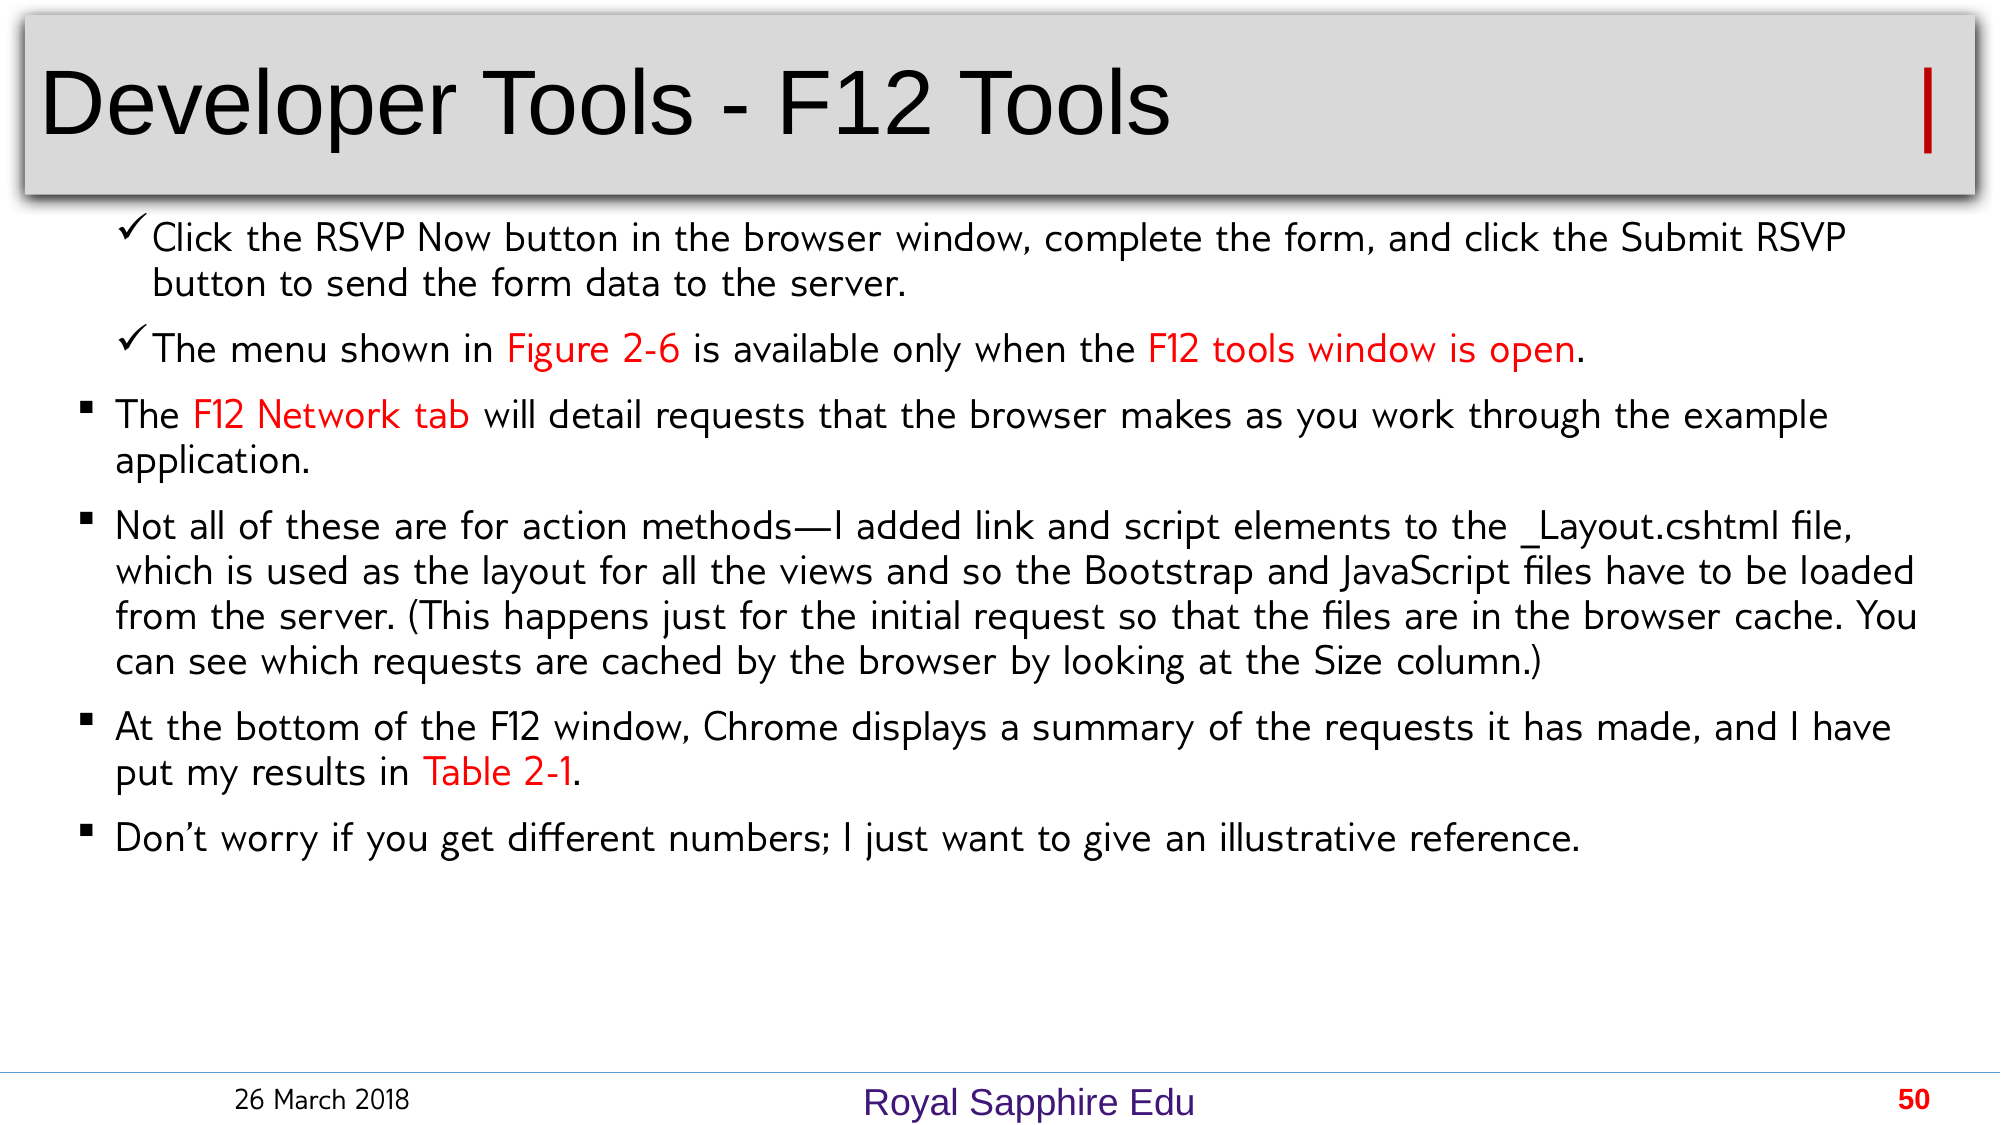

# Developer Tools - F12 Tools					   |
Click the RSVP Now button in the browser window, complete the form, and click the Submit RSVP button to send the form data to the server.
The menu shown in Figure 2-6 is available only when the F12 tools window is open.
The F12 Network tab will detail requests that the browser makes as you work through the example application.
Not all of these are for action methods—I added link and script elements to the _Layout.cshtml file, which is used as the layout for all the views and so the Bootstrap and JavaScript files have to be loaded from the server. (This happens just for the initial request so that the files are in the browser cache. You can see which requests are cached by the browser by looking at the Size column.)
At the bottom of the F12 window, Chrome displays a summary of the requests it has made, and I have put my results in Table 2-1.
Don’t worry if you get different numbers; I just want to give an illustrative reference.
26 March 2018
50